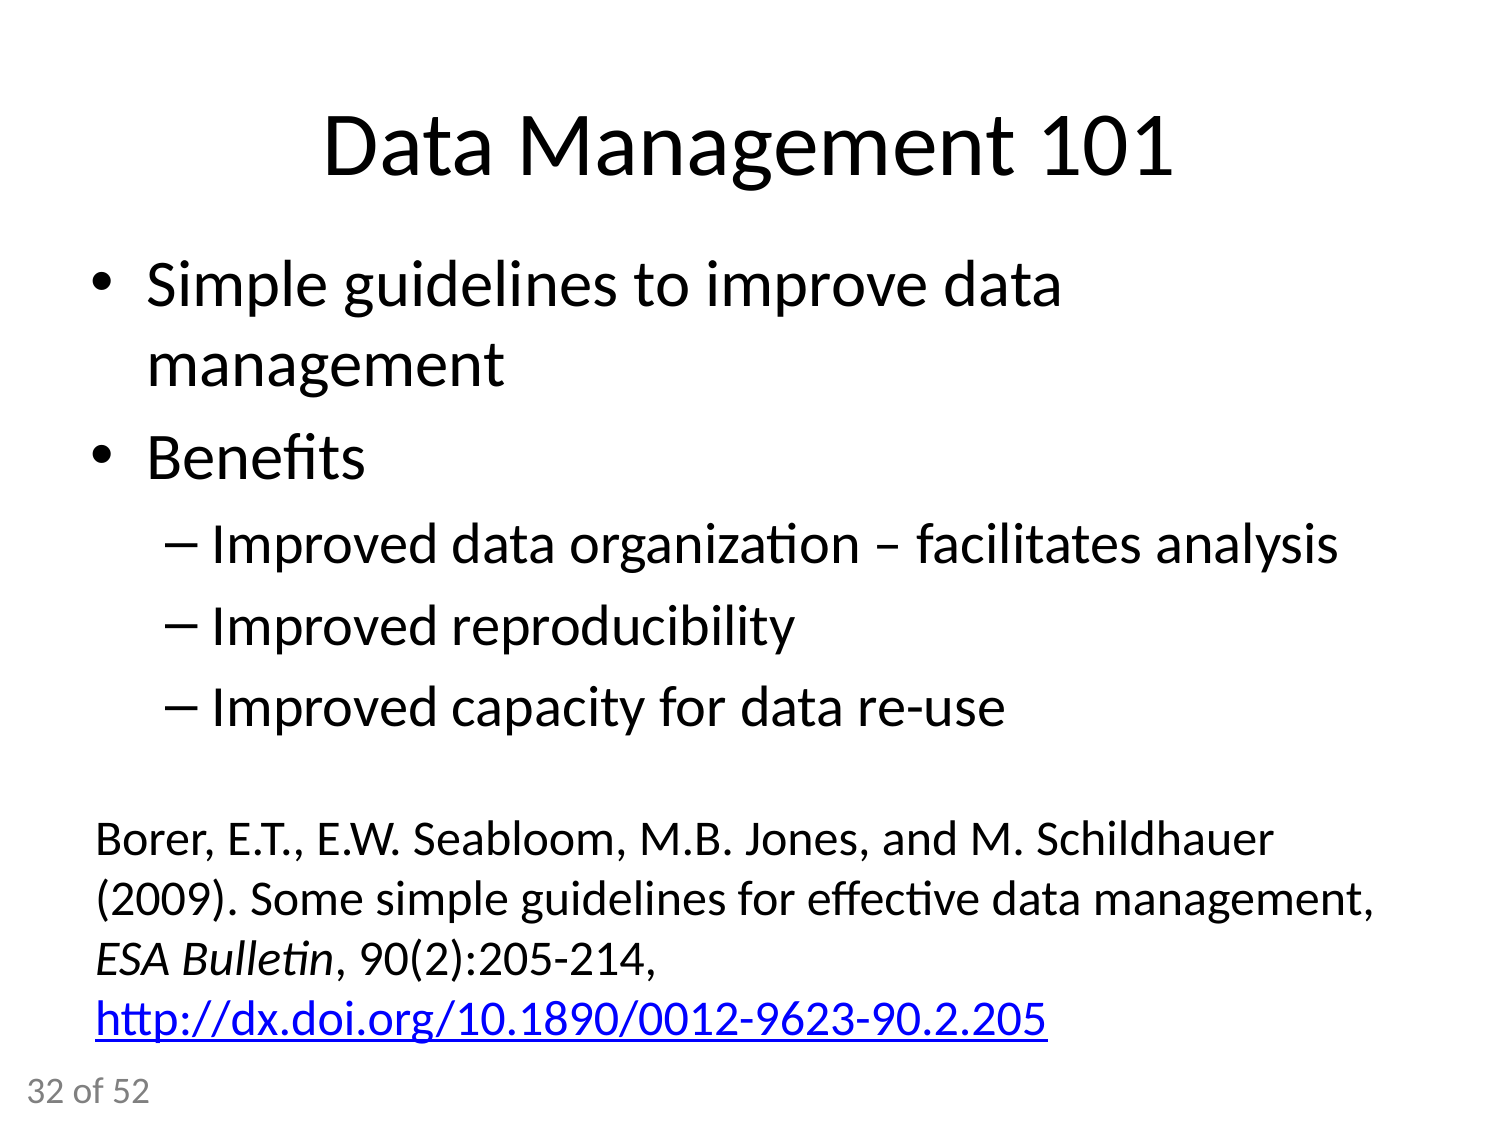

# Data Management 101
Simple guidelines to improve data management
Benefits
Improved data organization – facilitates analysis
Improved reproducibility
Improved capacity for data re-use
Borer, E.T., E.W. Seabloom, M.B. Jones, and M. Schildhauer (2009). Some simple guidelines for effective data management, ESA Bulletin, 90(2):205-214, http://dx.doi.org/10.1890/0012-9623-90.2.205